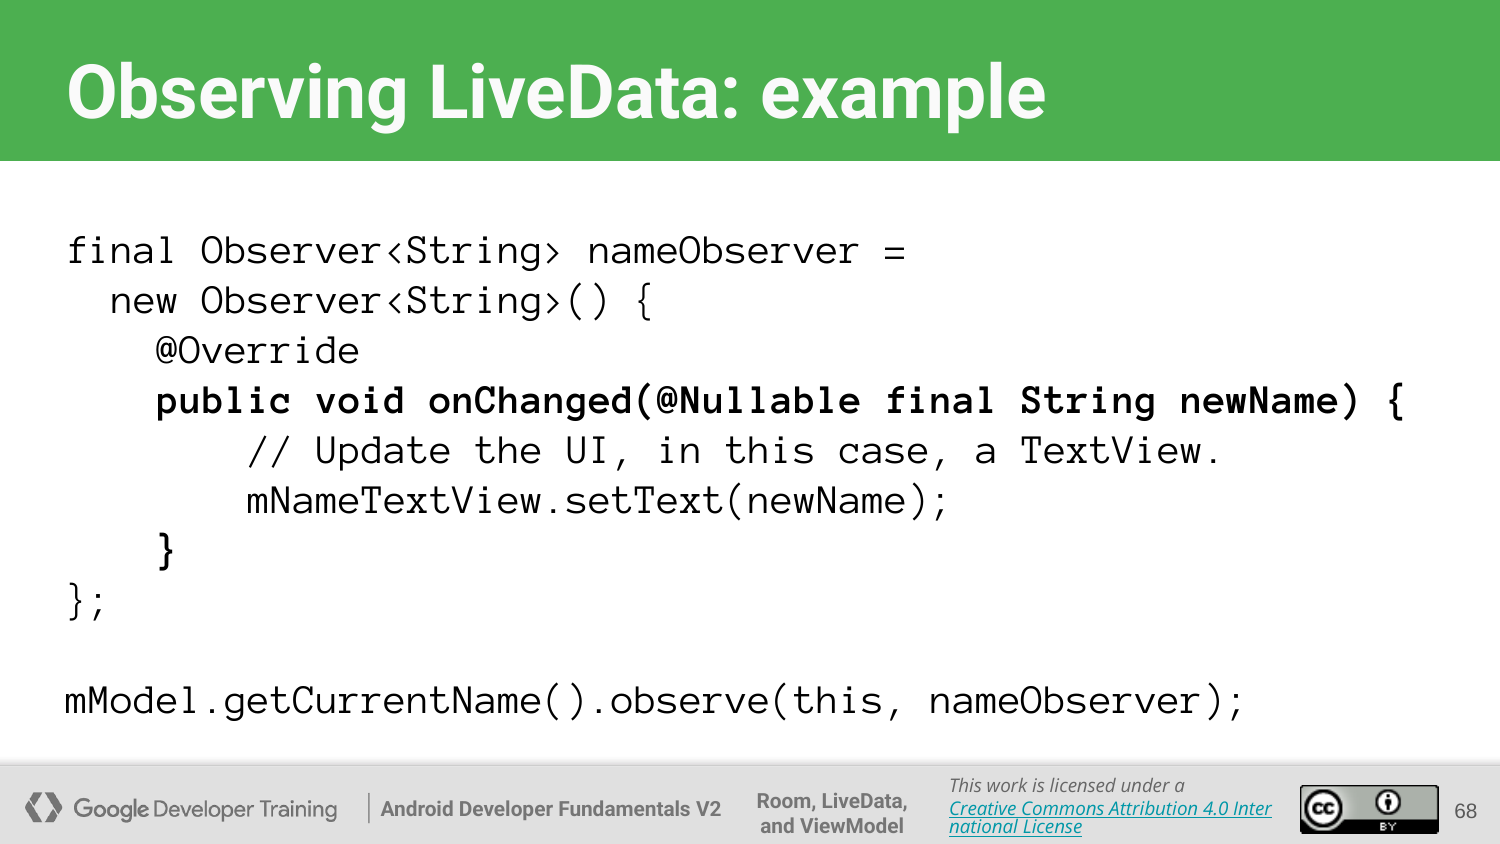

# Observing LiveData: example

final Observer<String> nameObserver =
  new Observer<String>() {
    @Override
    public void onChanged(@Nullable final String newName) {
        // Update the UI, in this case, a TextView.
        mNameTextView.setText(newName);
    }
};

mModel.getCurrentName().observe(this, nameObserver);
68